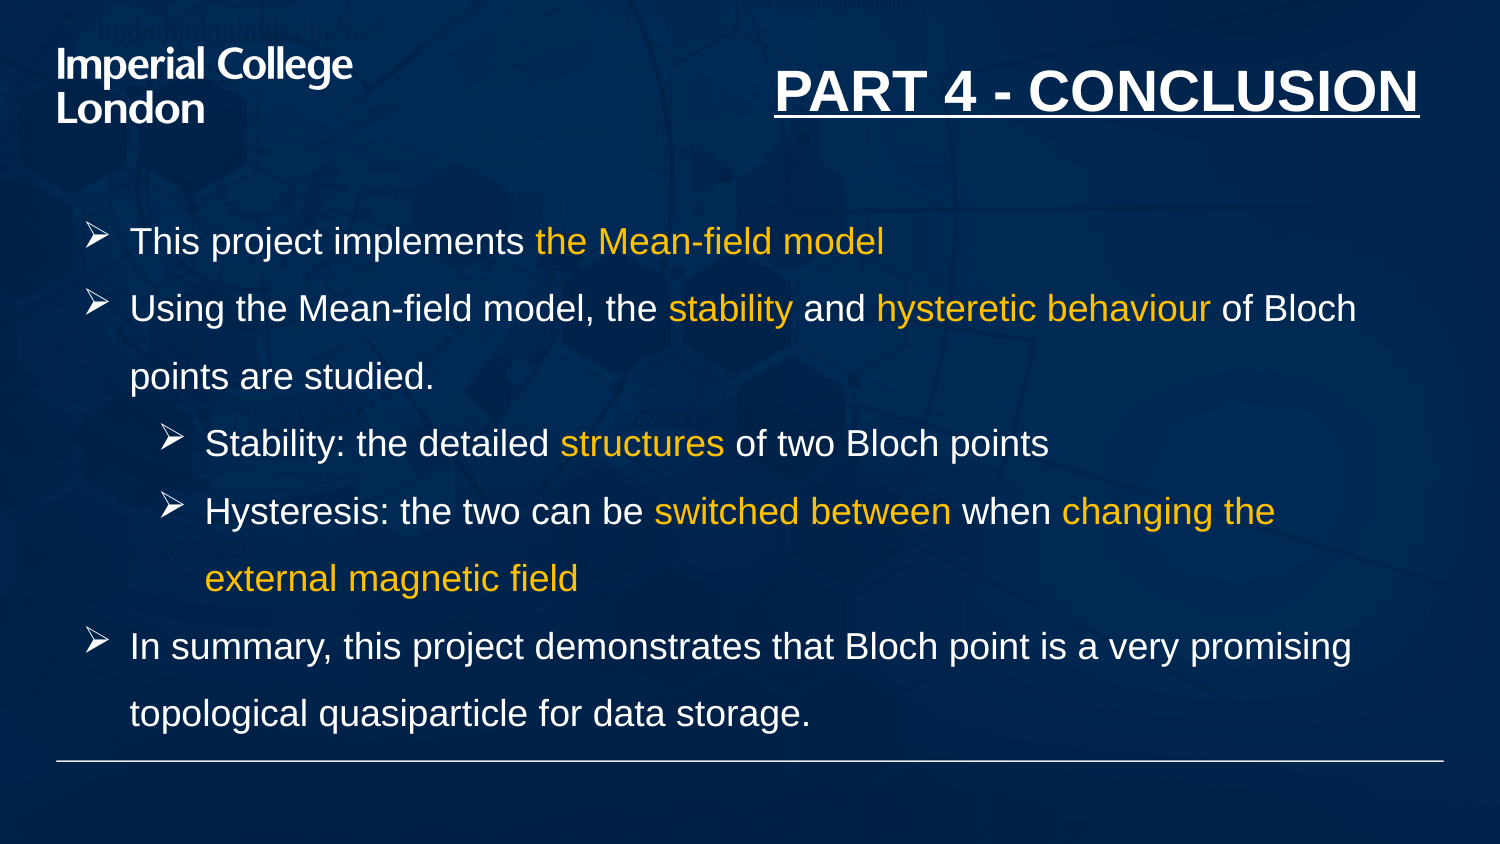

PART 4 - CONCLUSION
This project implements the Mean-field model
Using the Mean-field model, the stability and hysteretic behaviour of Bloch points are studied.
Stability: the detailed structures of two Bloch points
Hysteresis: the two can be switched between when changing the external magnetic field
In summary, this project demonstrates that Bloch point is a very promising topological quasiparticle for data storage.